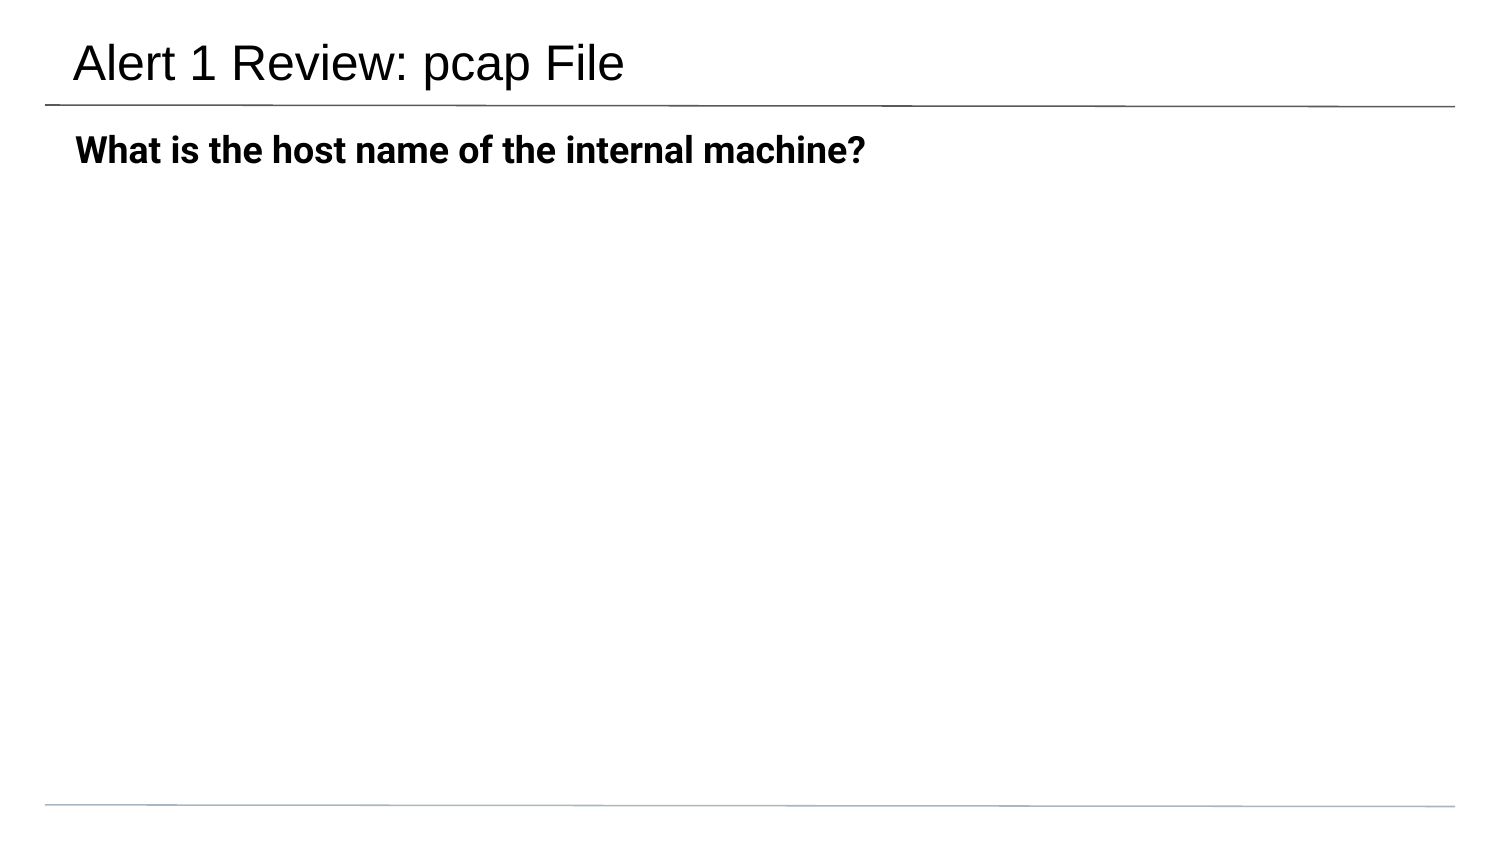

# Alert 1 Review: pcap File
What is the host name of the internal machine?